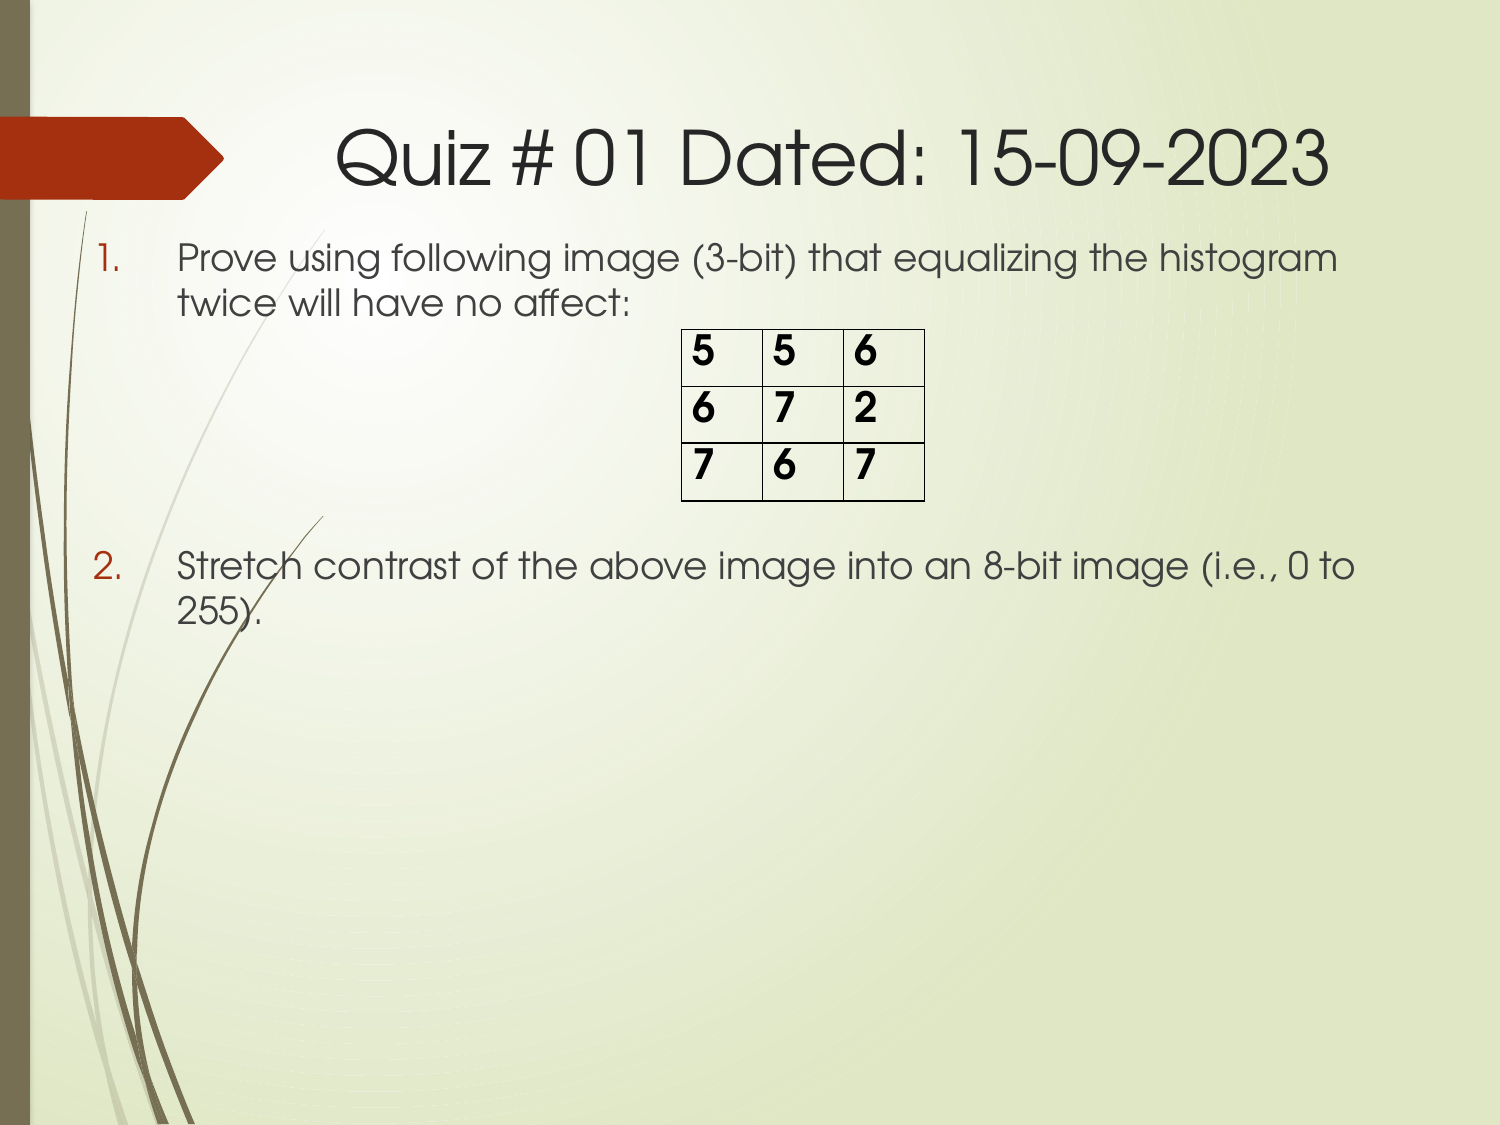

# Quiz # 01 Dated: 15-09-2023
Prove using following image (3-bit) that equalizing the histogram twice will have no affect:

Stretch contrast of the above image into an 8-bit image (i.e., 0 to 255).

| 5 | 5 | 6 |
| --- | --- | --- |
| 6 | 7 | 2 |
| 7 | 6 | 7 |